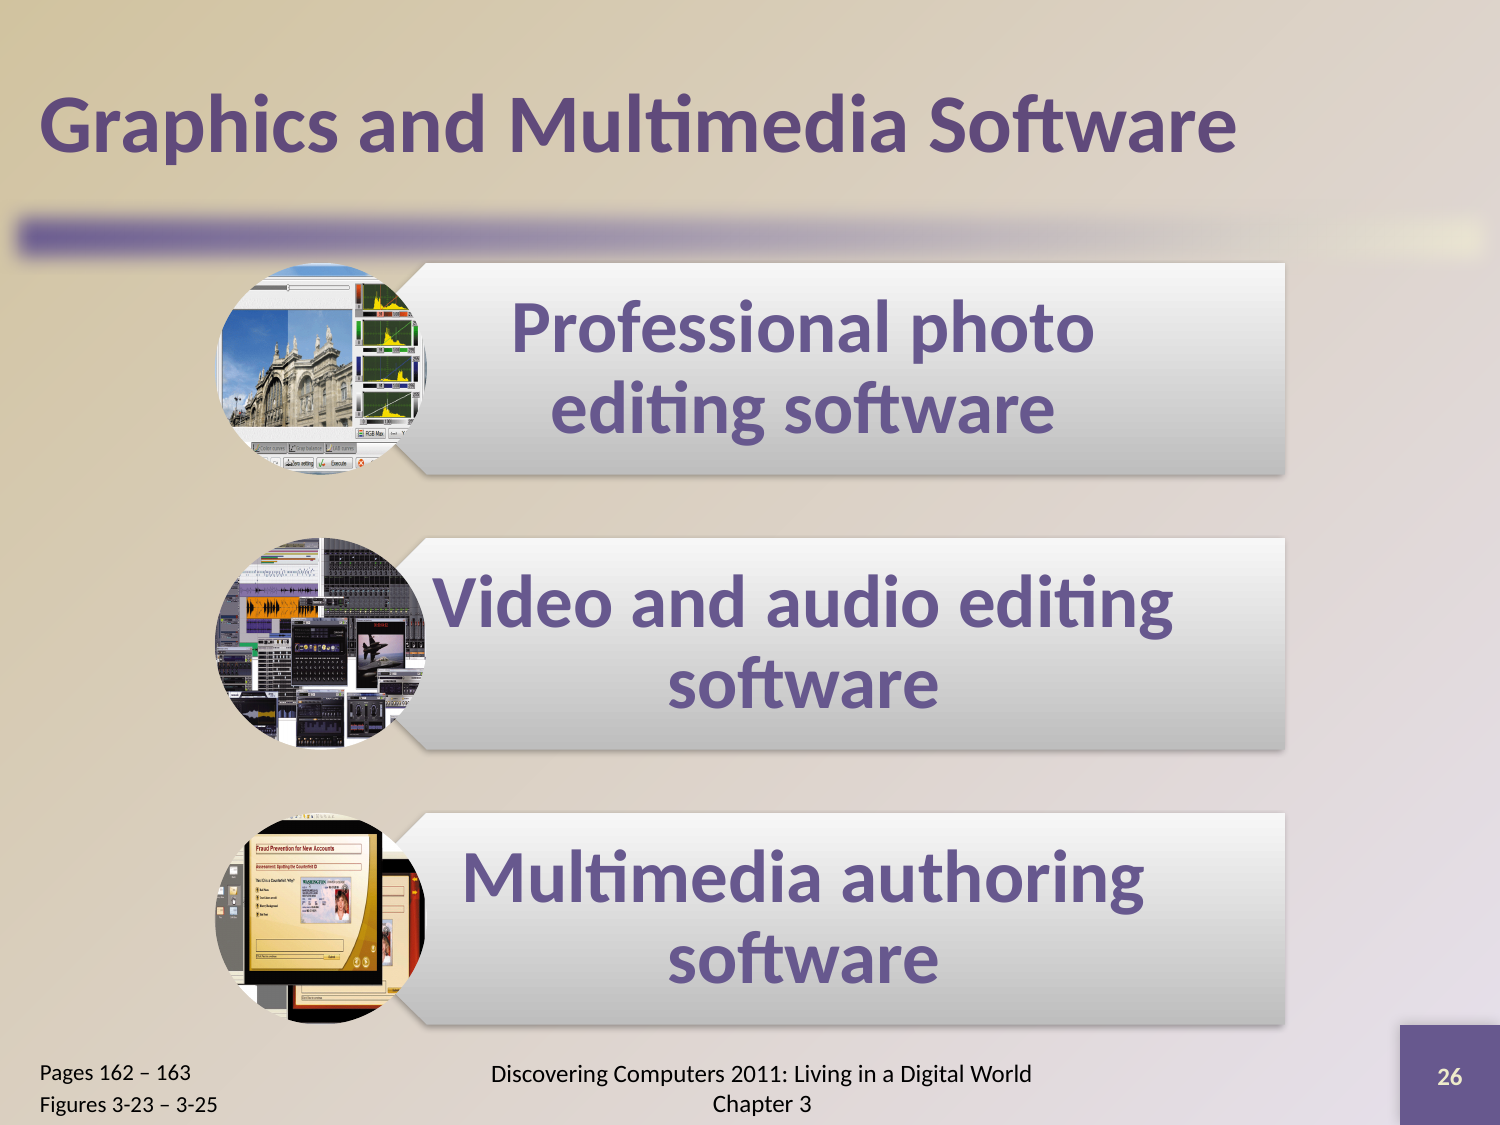

# Graphics and Multimedia Software
Professional photo editing software
Video and audio editing software
Multimedia authoring software
26
Pages 162 – 163
Figures 3-23 – 3-25
Discovering Computers 2011: Living in a Digital World Chapter 3